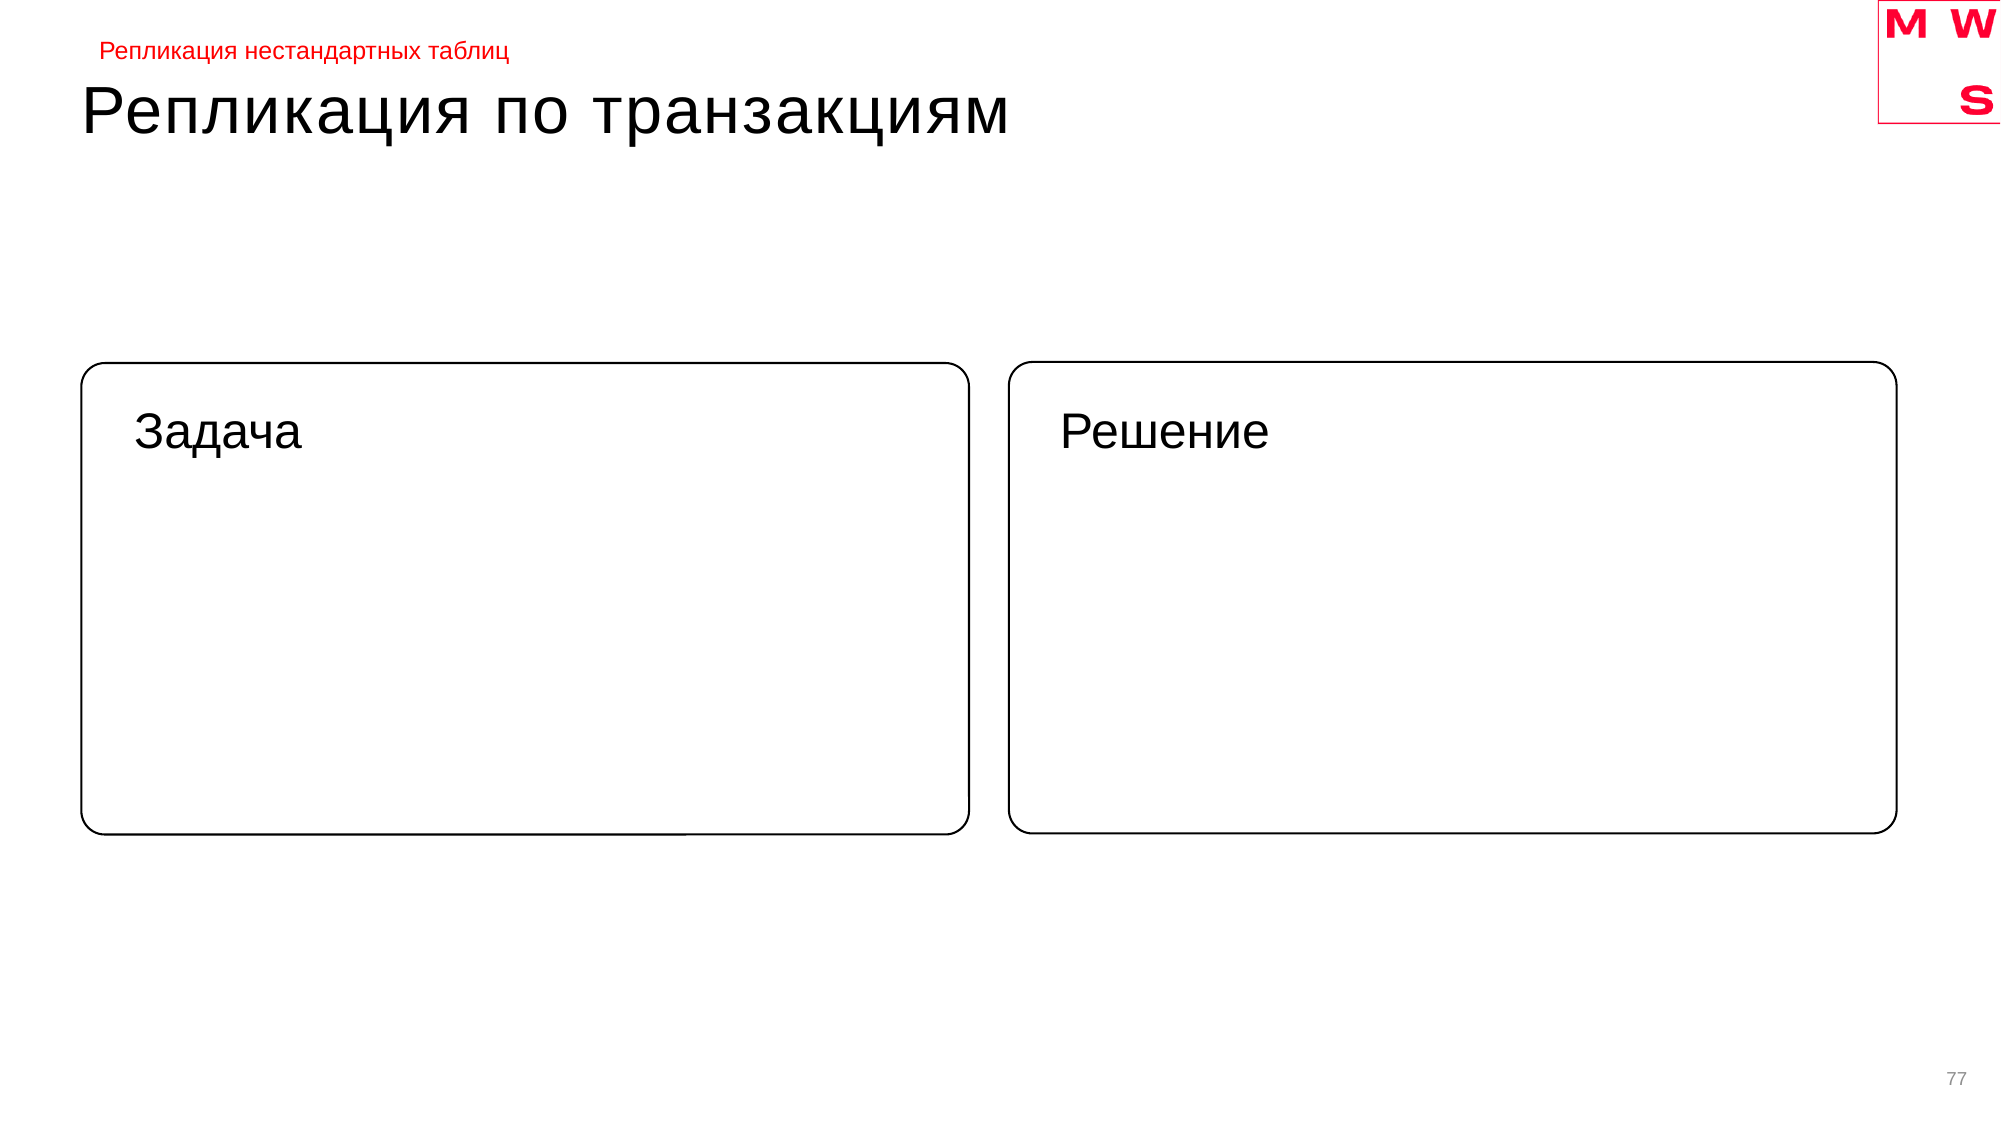

Репликация нестандартных таблиц
# Репликация по транзакциям

Задача
Решение

77